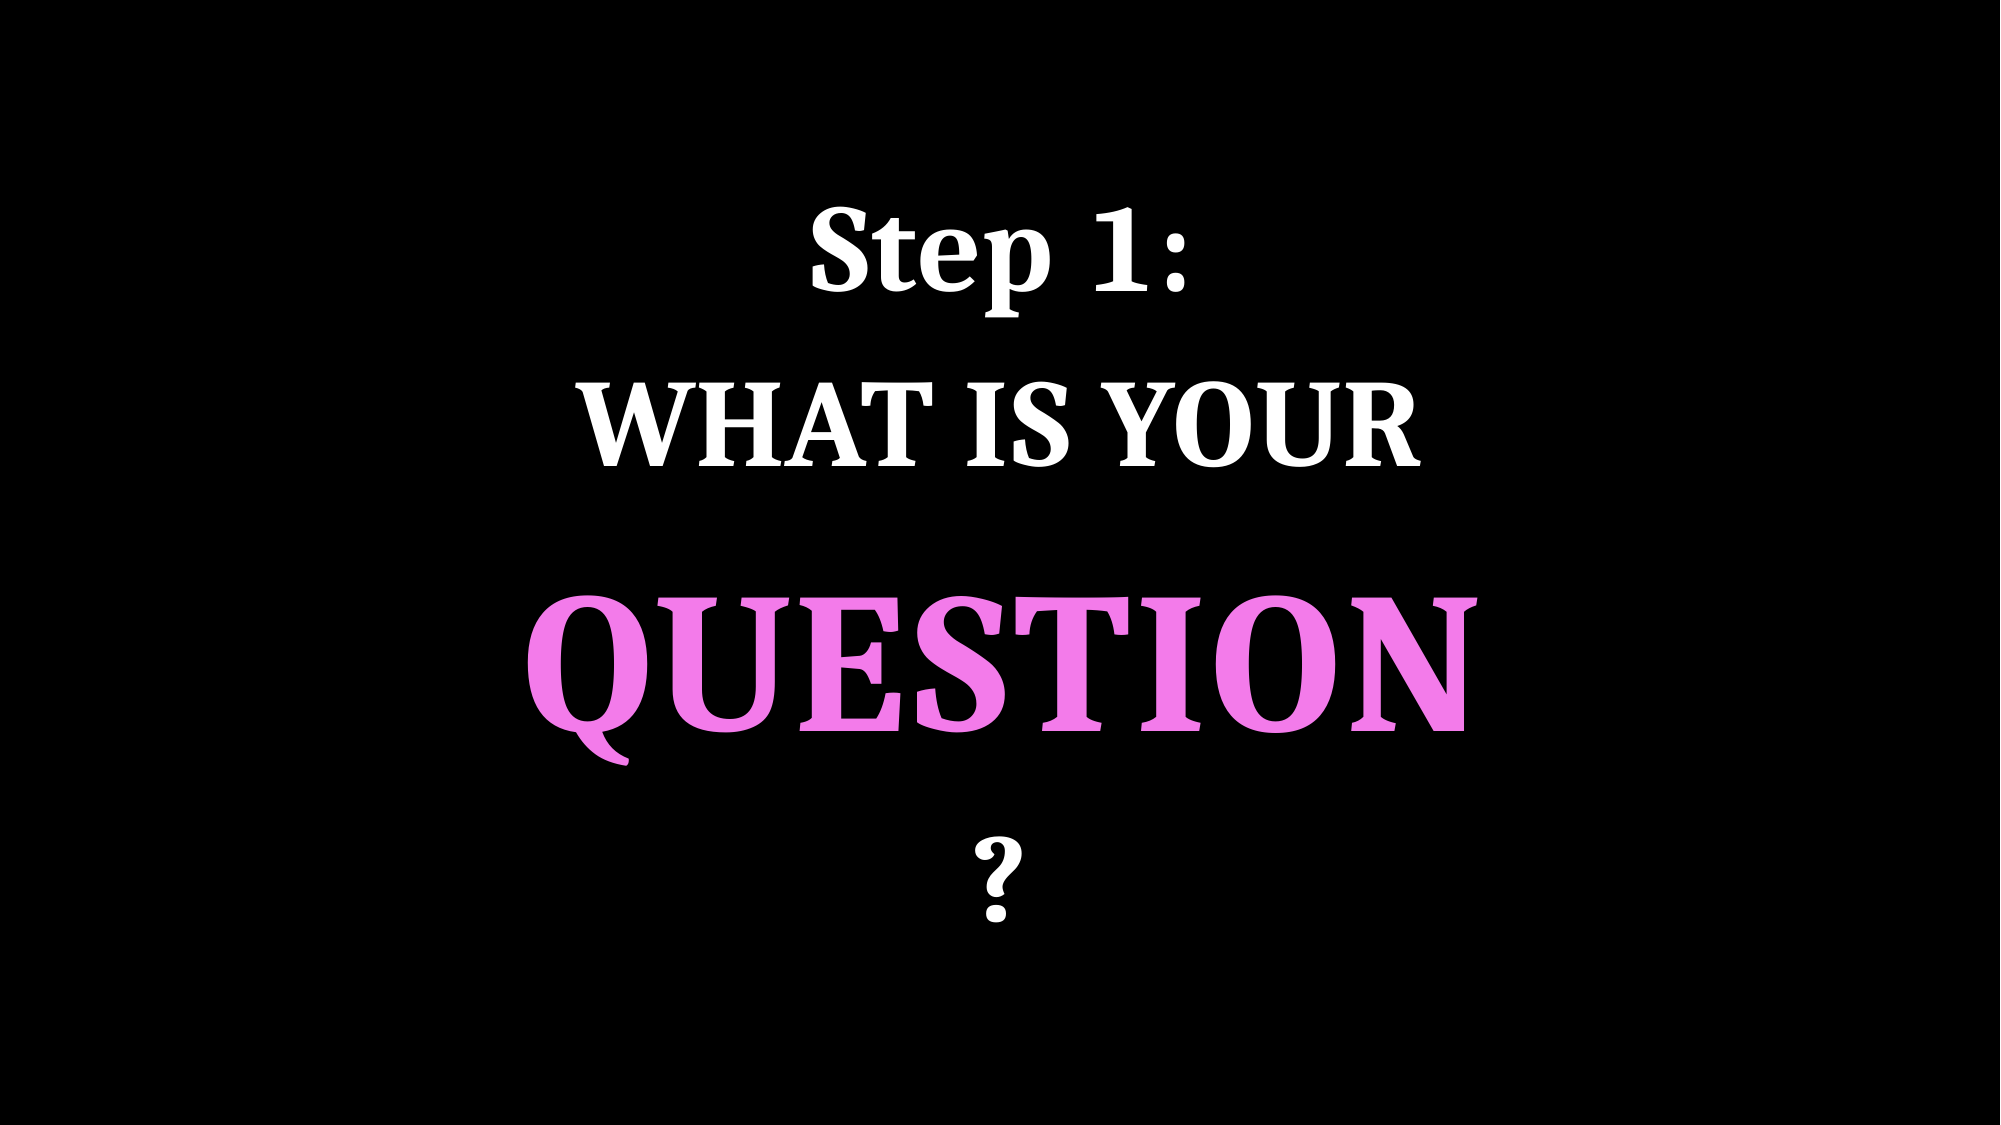

Step 1:
WHAT IS YOUR
QUESTION
?